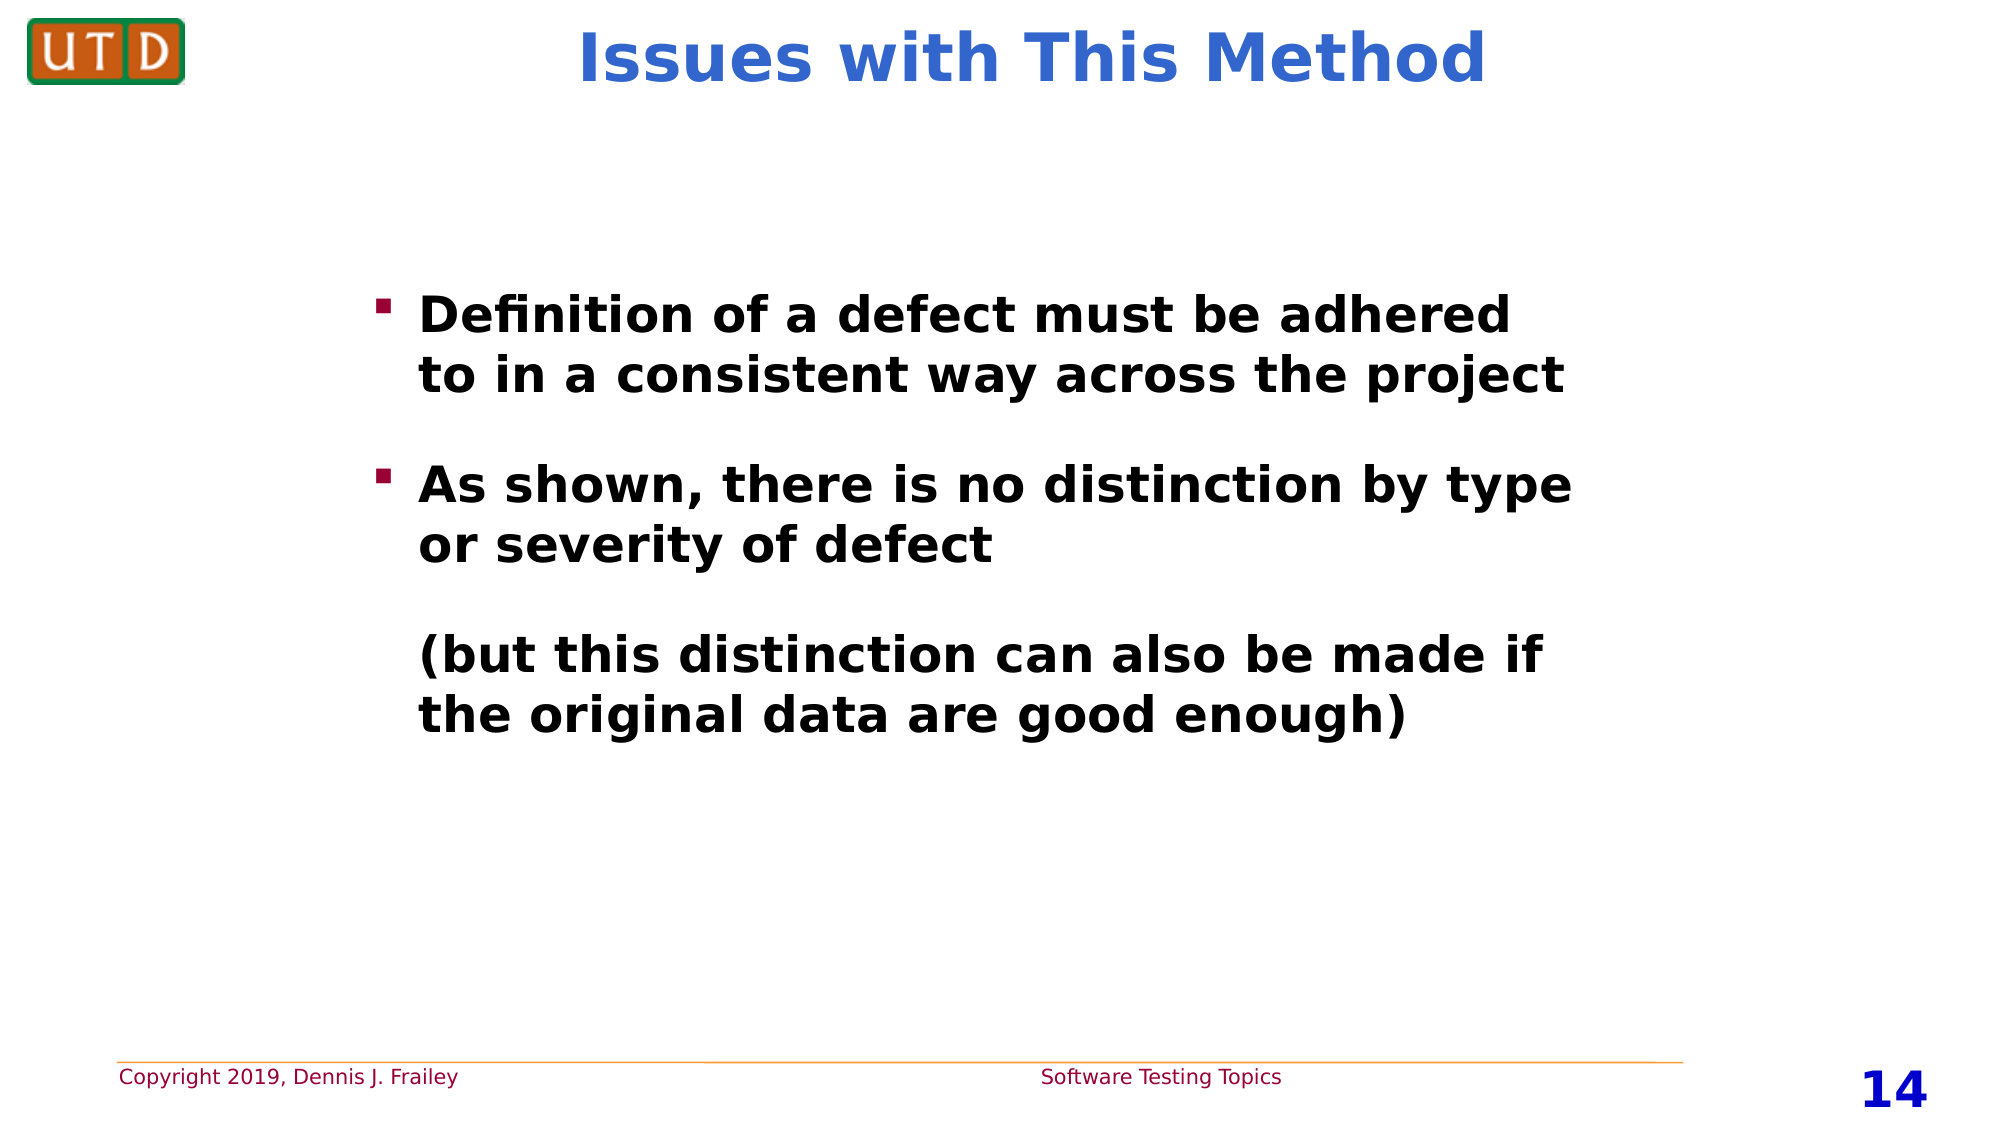

# Issues with This Method
Definition of a defect must be adhered to in a consistent way across the project
As shown, there is no distinction by type or severity of defect
 	(but this distinction can also be made if the original data are good enough)